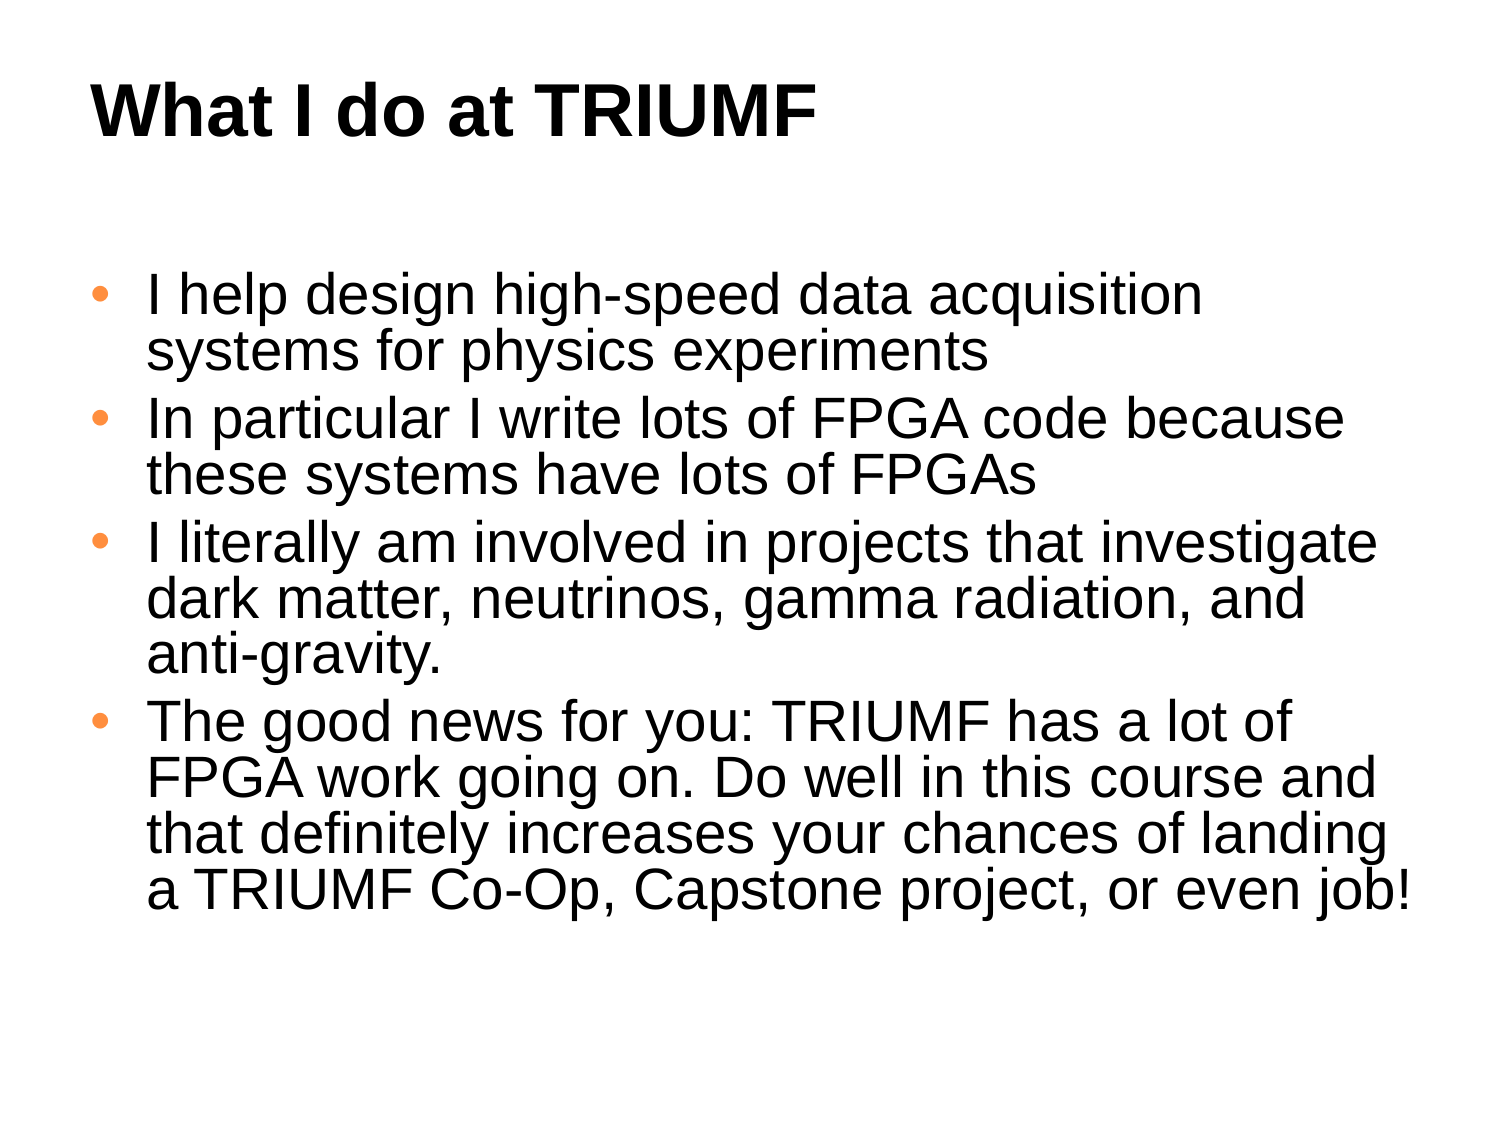

# What I do at TRIUMF
I help design high-speed data acquisition systems for physics experiments
In particular I write lots of FPGA code because these systems have lots of FPGAs
I literally am involved in projects that investigate dark matter, neutrinos, gamma radiation, and anti-gravity.
The good news for you: TRIUMF has a lot of FPGA work going on. Do well in this course and that definitely increases your chances of landing a TRIUMF Co-Op, Capstone project, or even job!